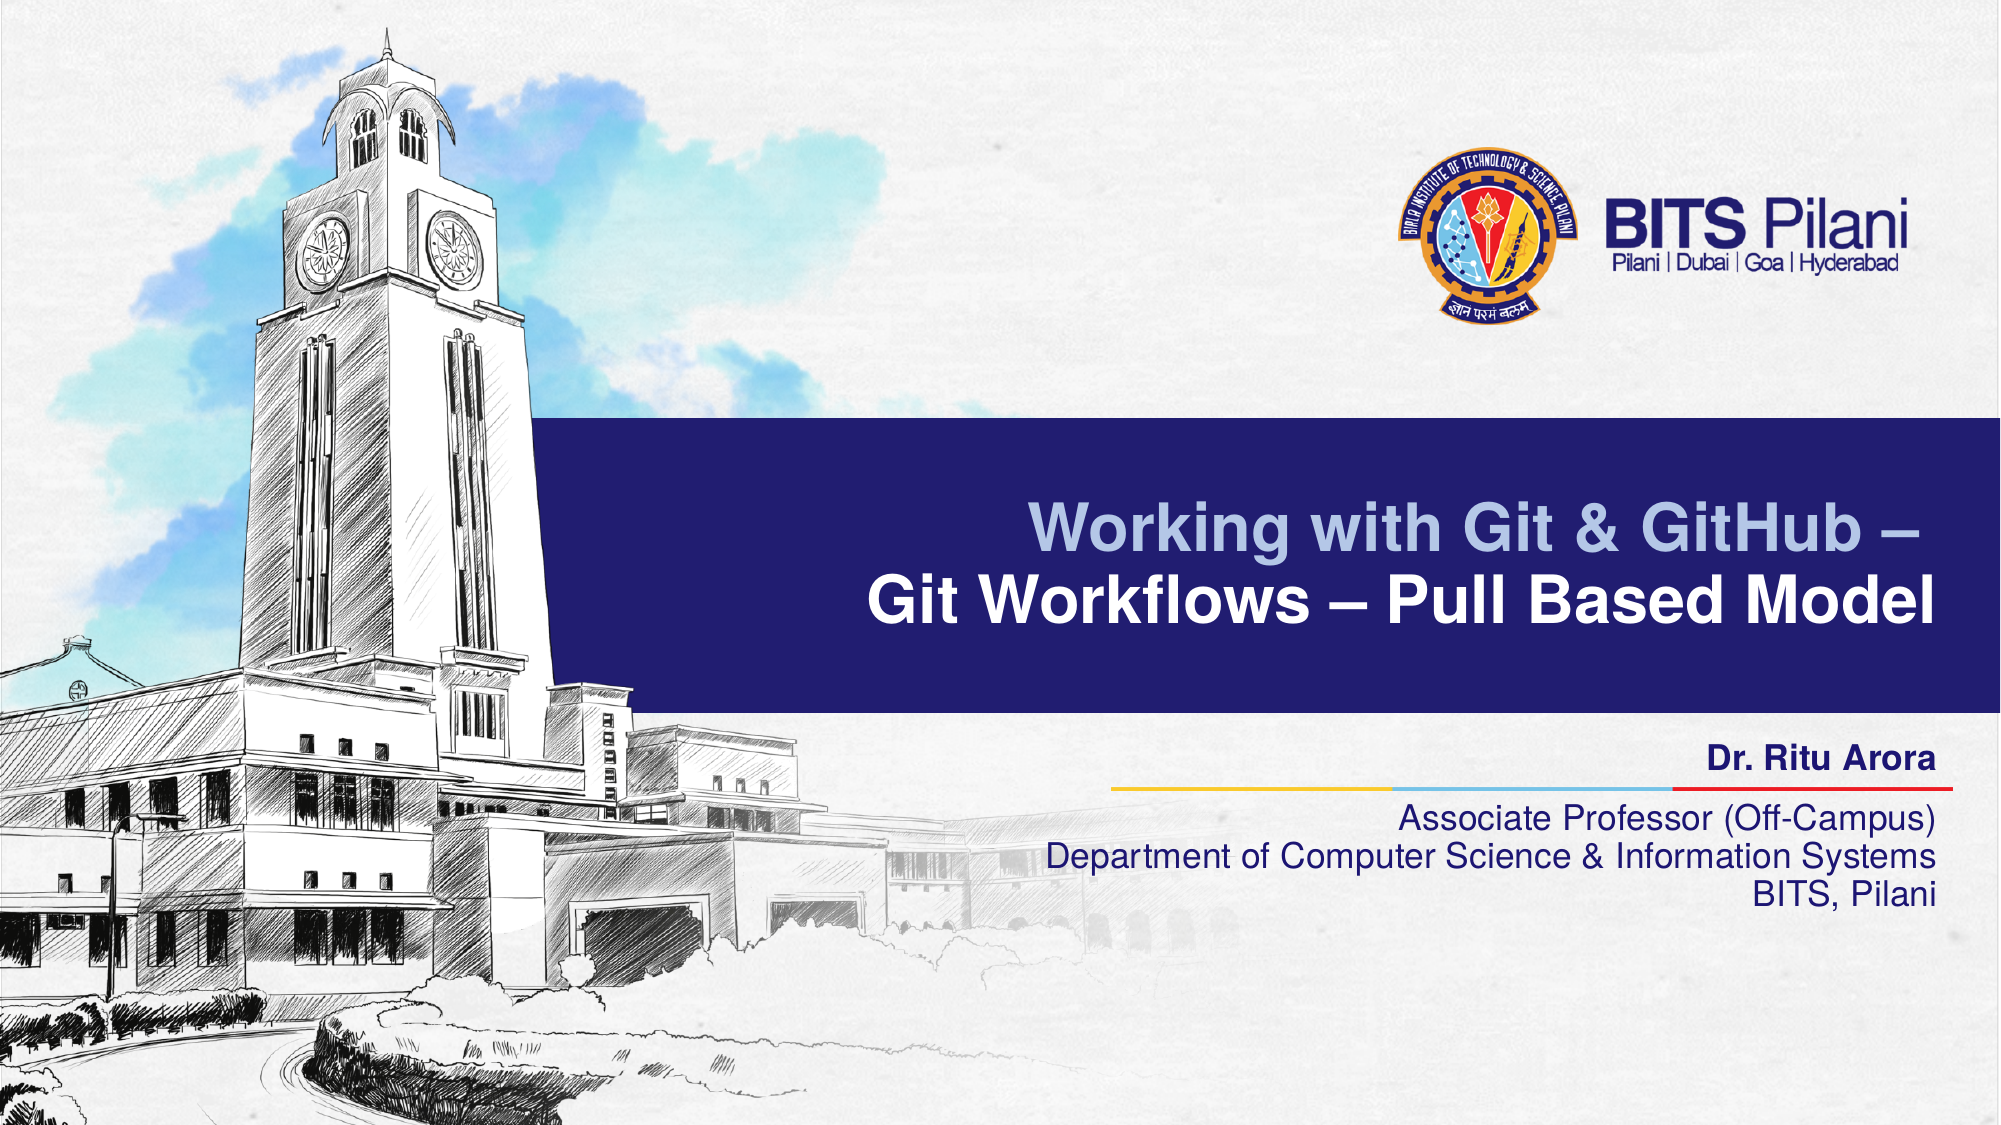

# Working with Git & GitHub – Git Workflows – Pull Based Model
Dr. Ritu Arora
Associate Professor (Off-Campus)
 Department of Computer Science & Information Systems
 BITS, Pilani